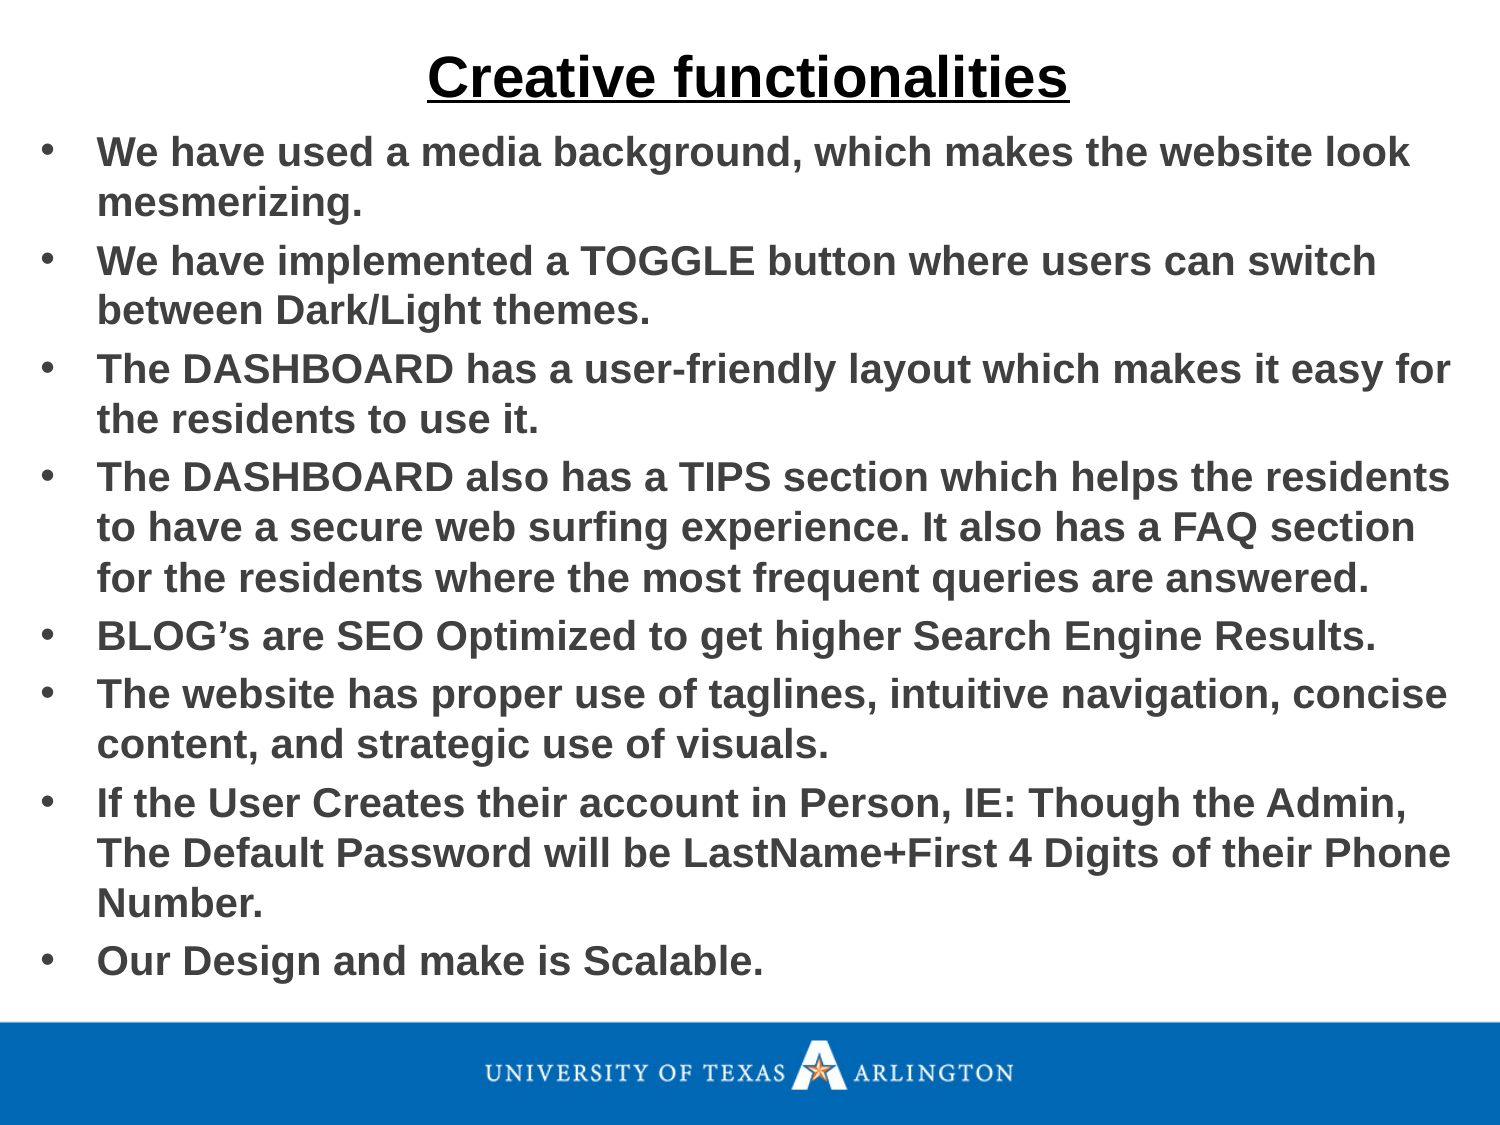

Creative functionalities
We have used a media background, which makes the website look mesmerizing.
We have implemented a TOGGLE button where users can switch between Dark/Light themes.
The DASHBOARD has a user-friendly layout which makes it easy for the residents to use it.
The DASHBOARD also has a TIPS section which helps the residents to have a secure web surfing experience. It also has a FAQ section for the residents where the most frequent queries are answered.
BLOG’s are SEO Optimized to get higher Search Engine Results.
The website has proper use of taglines, intuitive navigation, concise content, and strategic use of visuals.
If the User Creates their account in Person, IE: Though the Admin, The Default Password will be LastName+First 4 Digits of their Phone Number.
Our Design and make is Scalable.